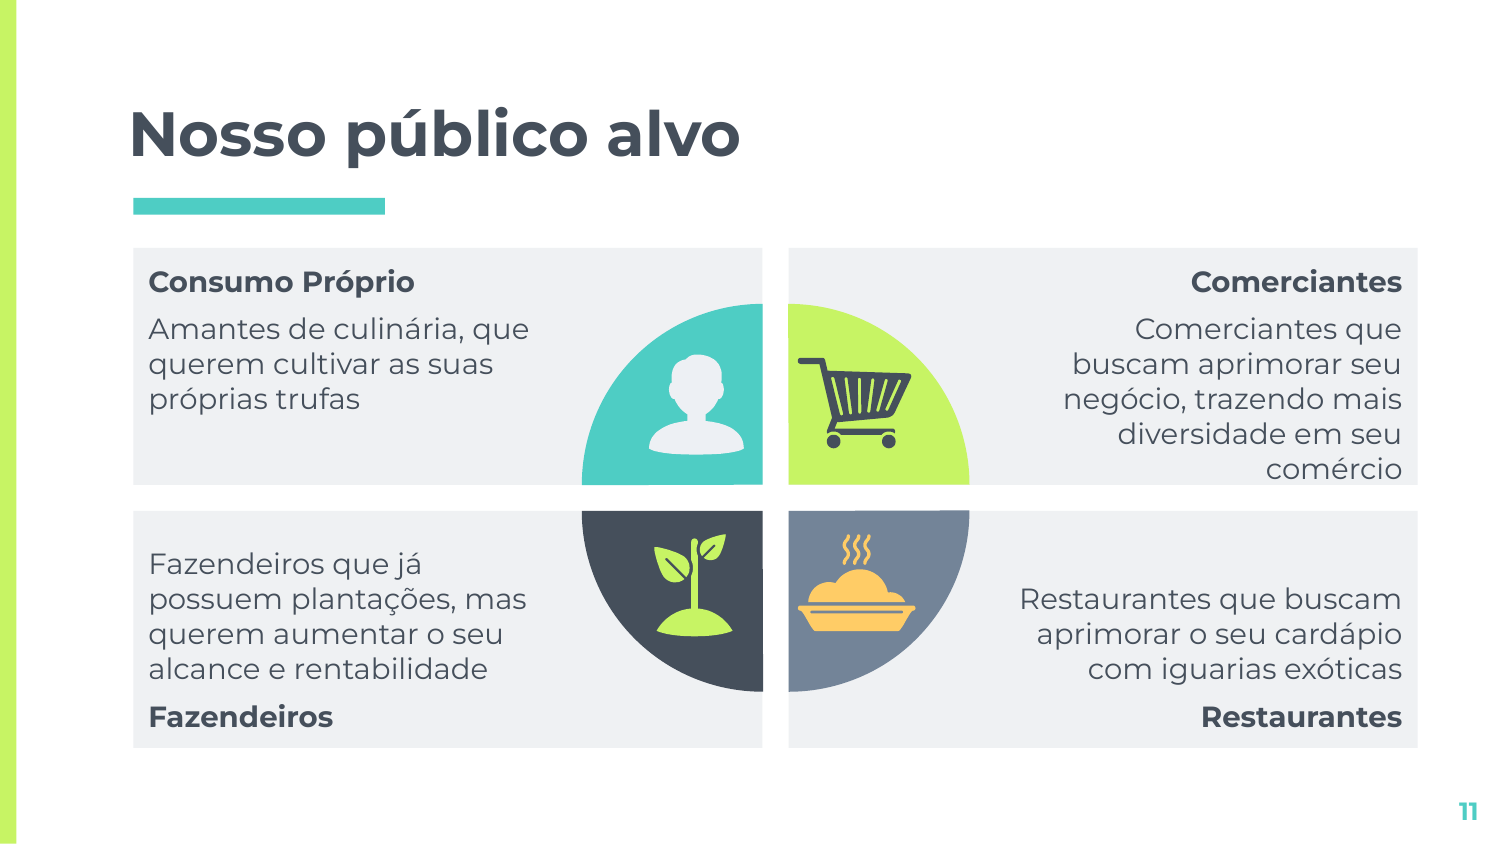

# Nosso público alvo
Consumo Próprio
Amantes de culinária, que querem cultivar as suas próprias trufas
Comerciantes
Comerciantes que buscam aprimorar seu negócio, trazendo mais diversidade em seu comércio

Fazendeiros que já possuem plantações, mas querem aumentar o seu alcance e rentabilidade
Fazendeiros
Restaurantes que buscam aprimorar o seu cardápio com iguarias exóticas
Restaurantes

11